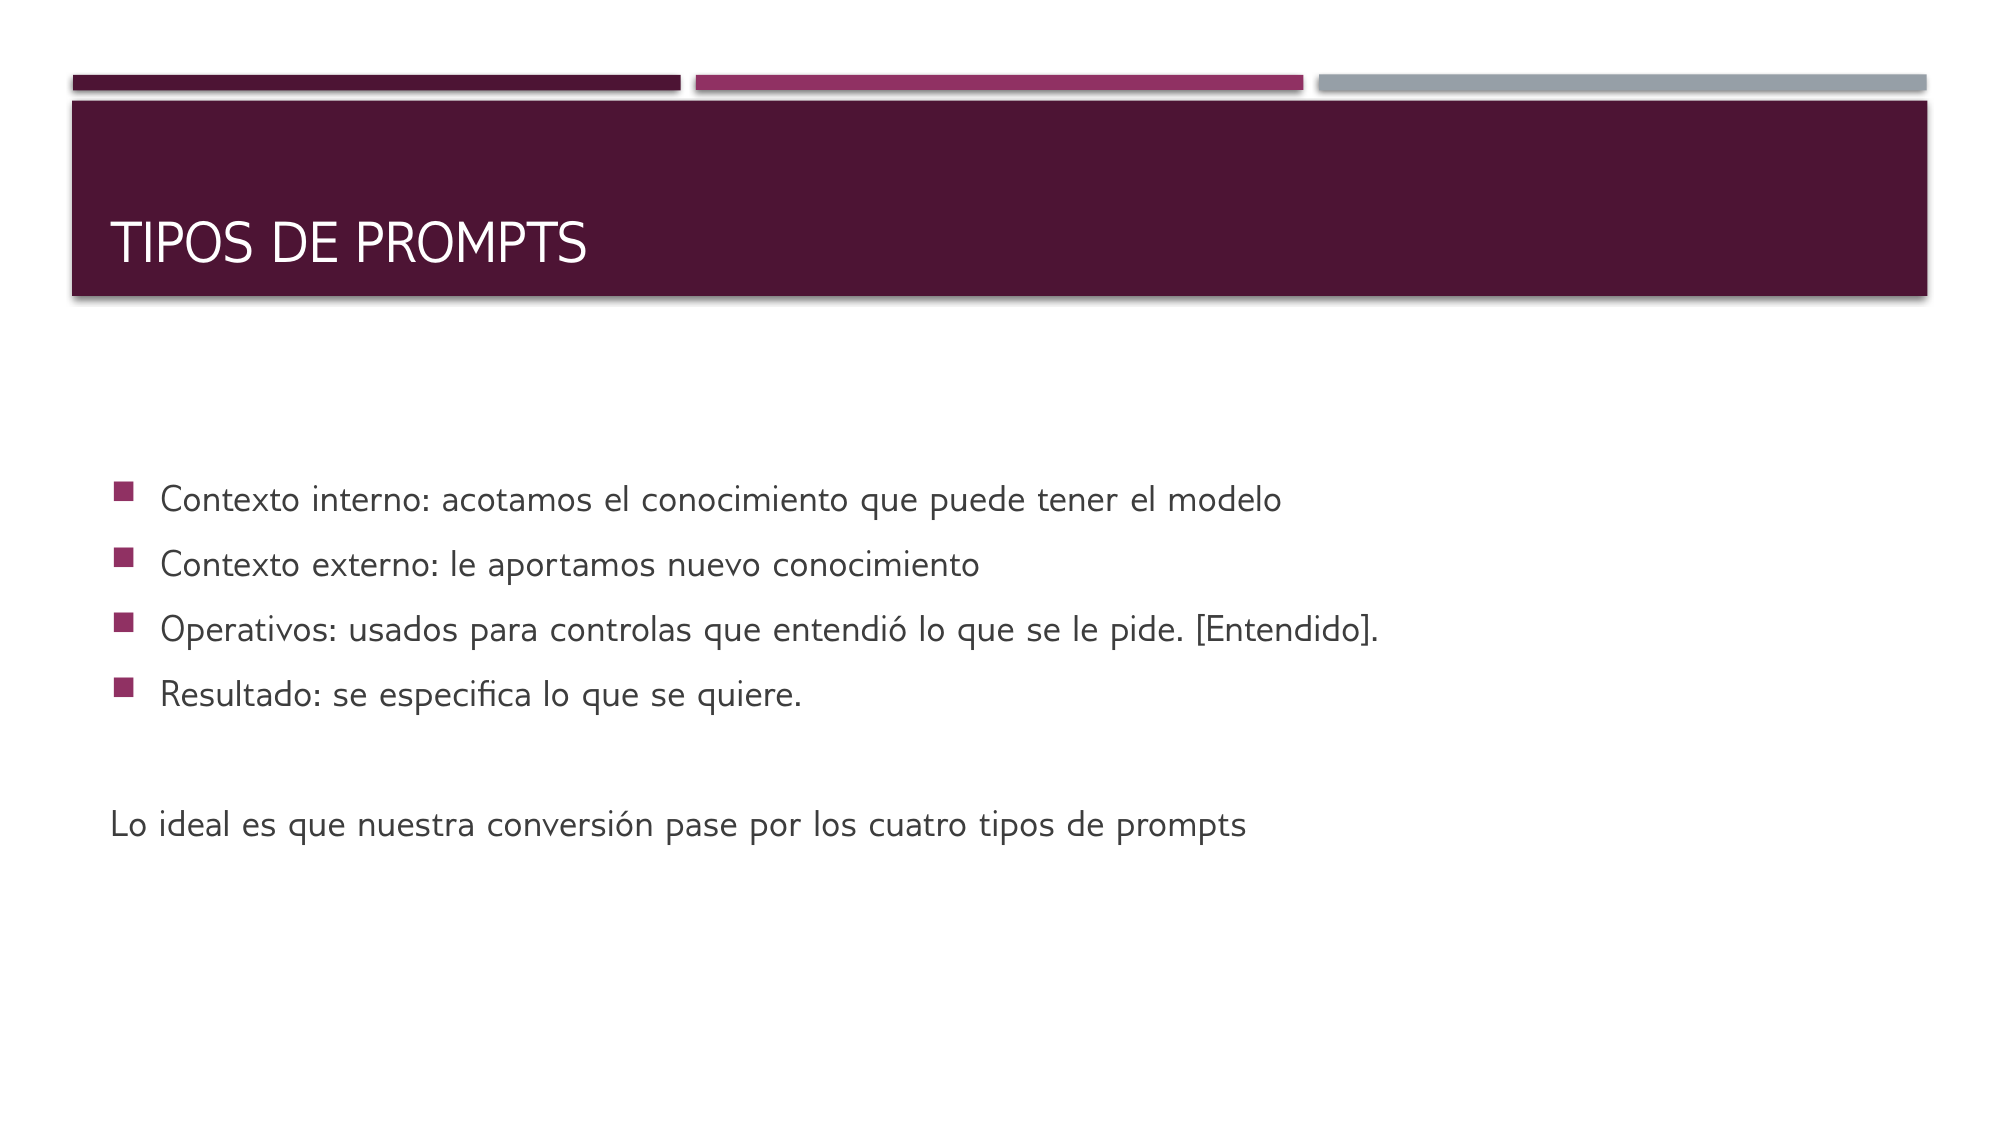

# Tipos de prompts
Contexto interno: acotamos el conocimiento que puede tener el modelo
Contexto externo: le aportamos nuevo conocimiento
Operativos: usados para controlas que entendió lo que se le pide. [Entendido].
Resultado: se especifica lo que se quiere.

Lo ideal es que nuestra conversión pase por los cuatro tipos de prompts